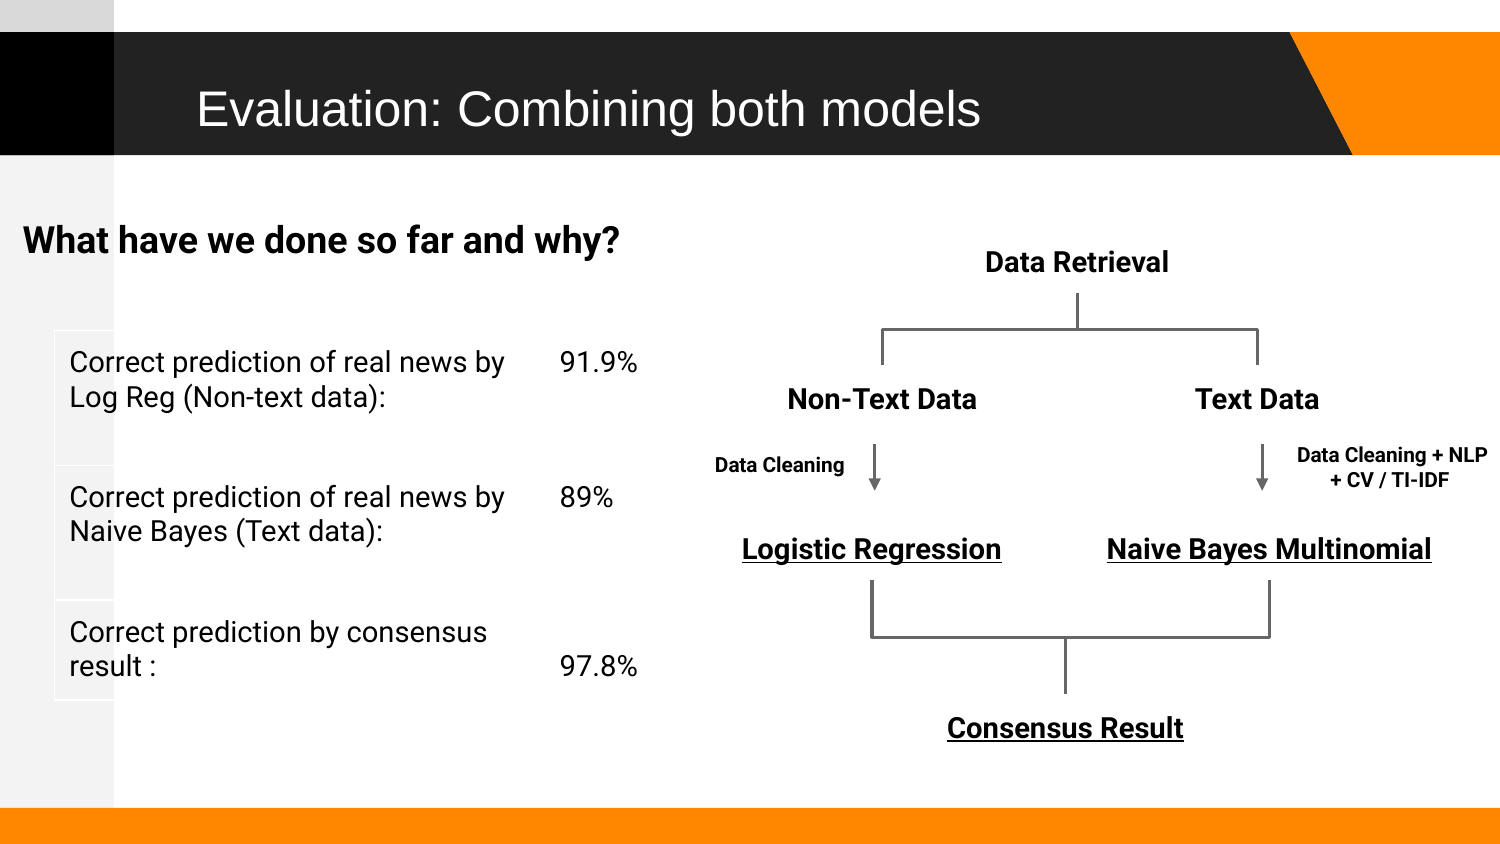

# Evaluation: Combining both models
What have we done so far and why?
Data Retrieval
| Correct prediction of real news by Log Reg (Non-text data): | 91.9% |
| --- | --- |
| Correct prediction of real news by Naive Bayes (Text data): | 89% |
| Correct prediction by consensus result : | 97.8% |
Non-Text Data
Text Data
Data Cleaning + NLP + CV / TI-IDF
Data Cleaning
Logistic Regression
Naive Bayes Multinomial
Consensus Result